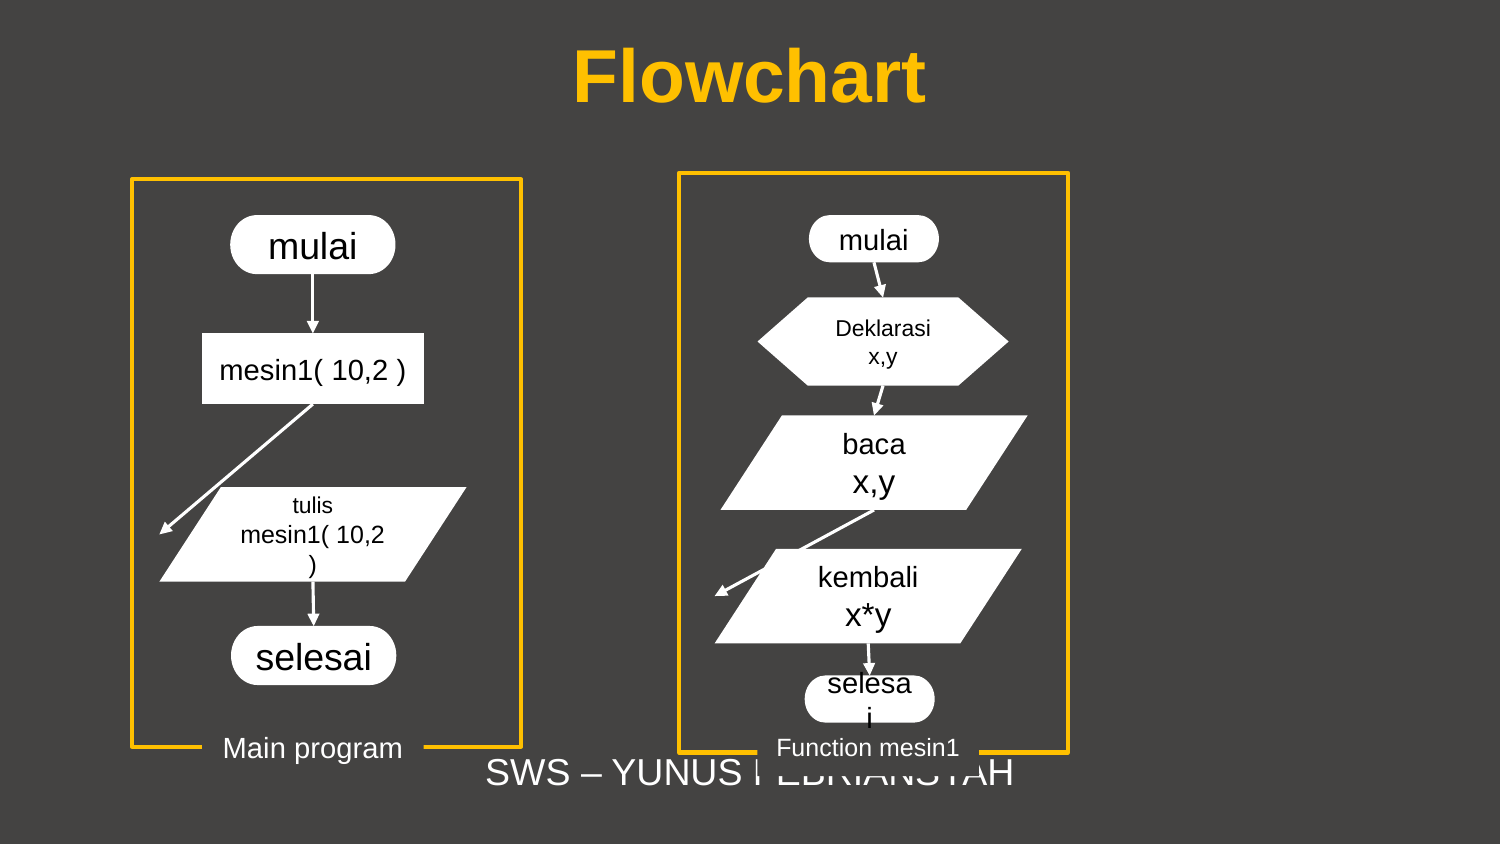

Flowchart

mulai
mulai
Deklarasi
x,y
mesin1( 10,2 )
baca
x,y
tulis
mesin1( 10,2 )
kembali
x*y
selesai
selesai
Main program
Function mesin1